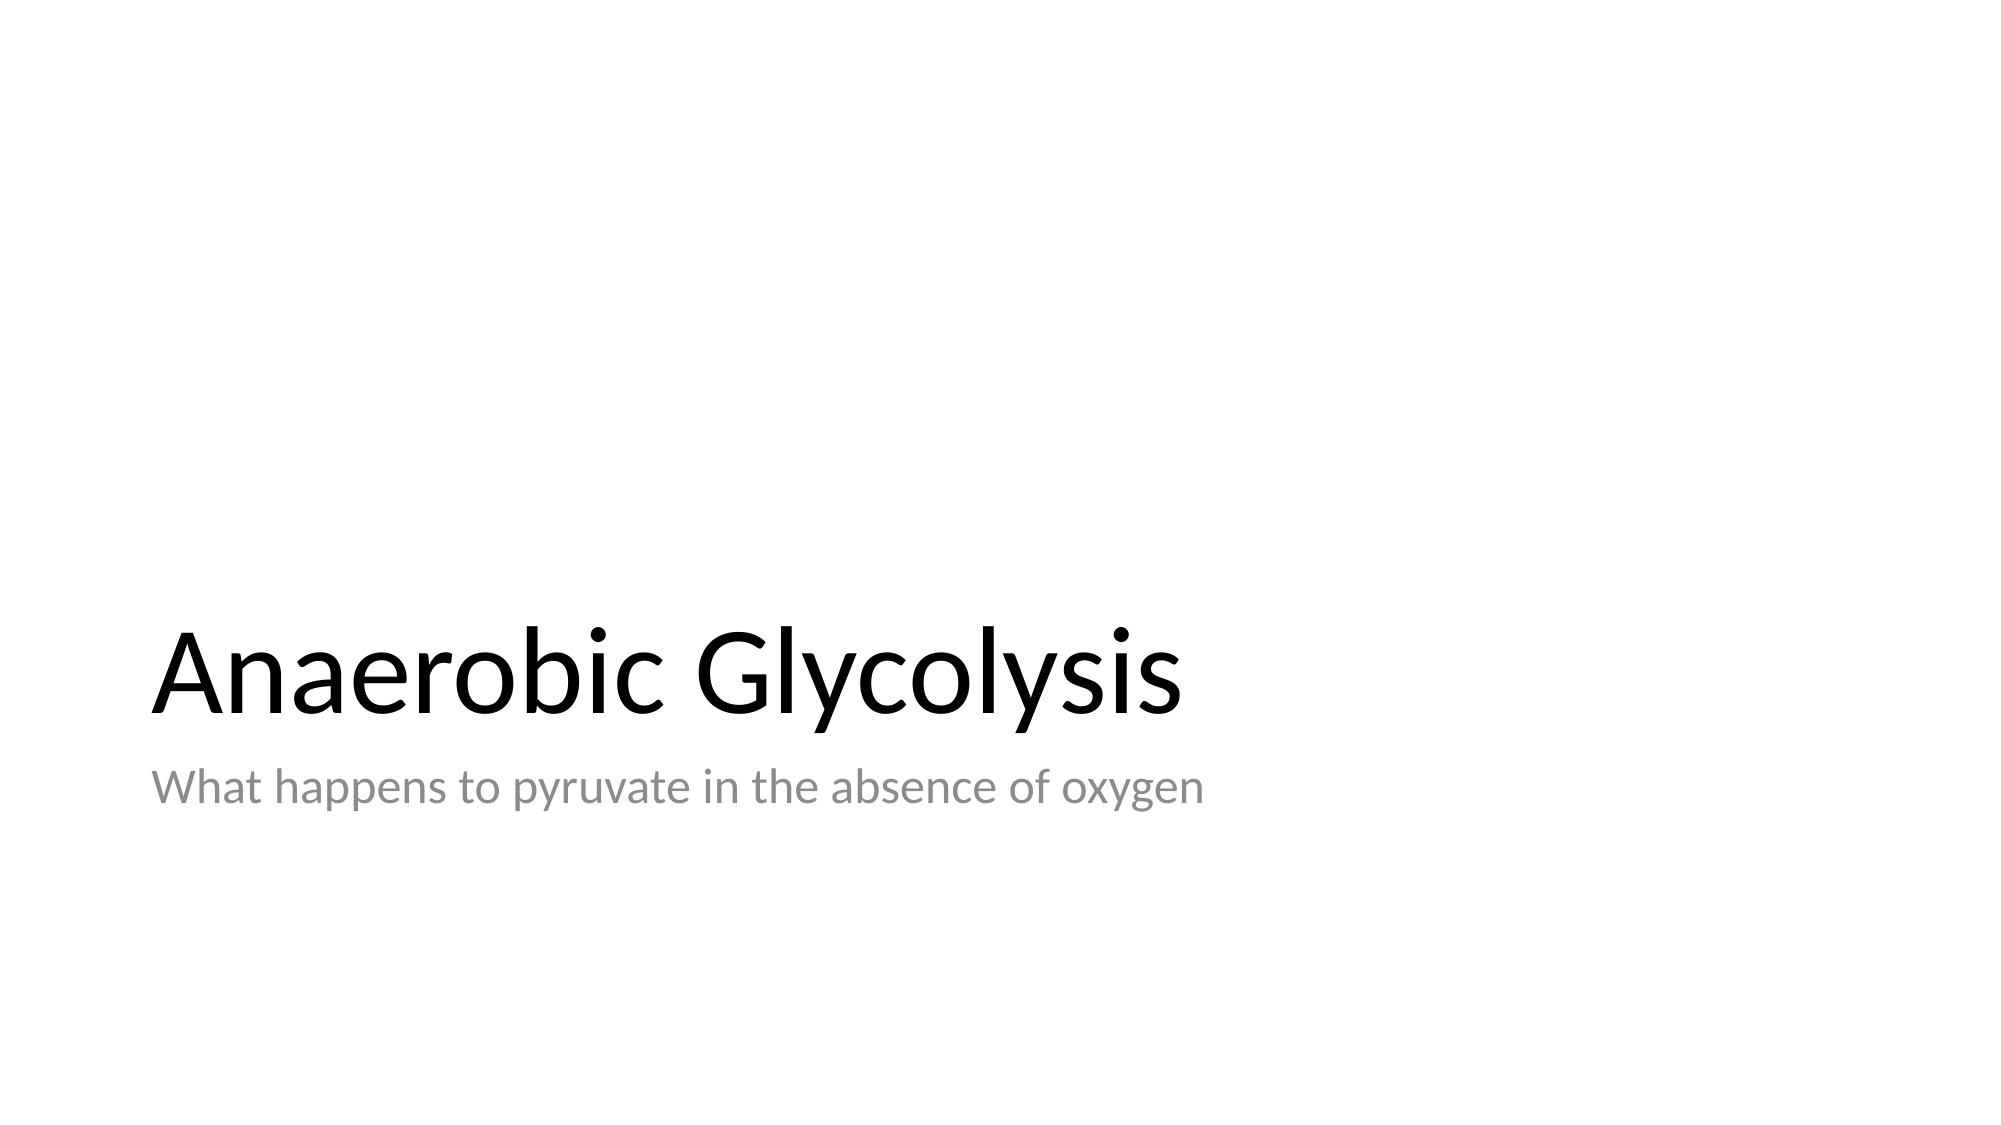

# Anaerobic Glycolysis
What happens to pyruvate in the absence of oxygen